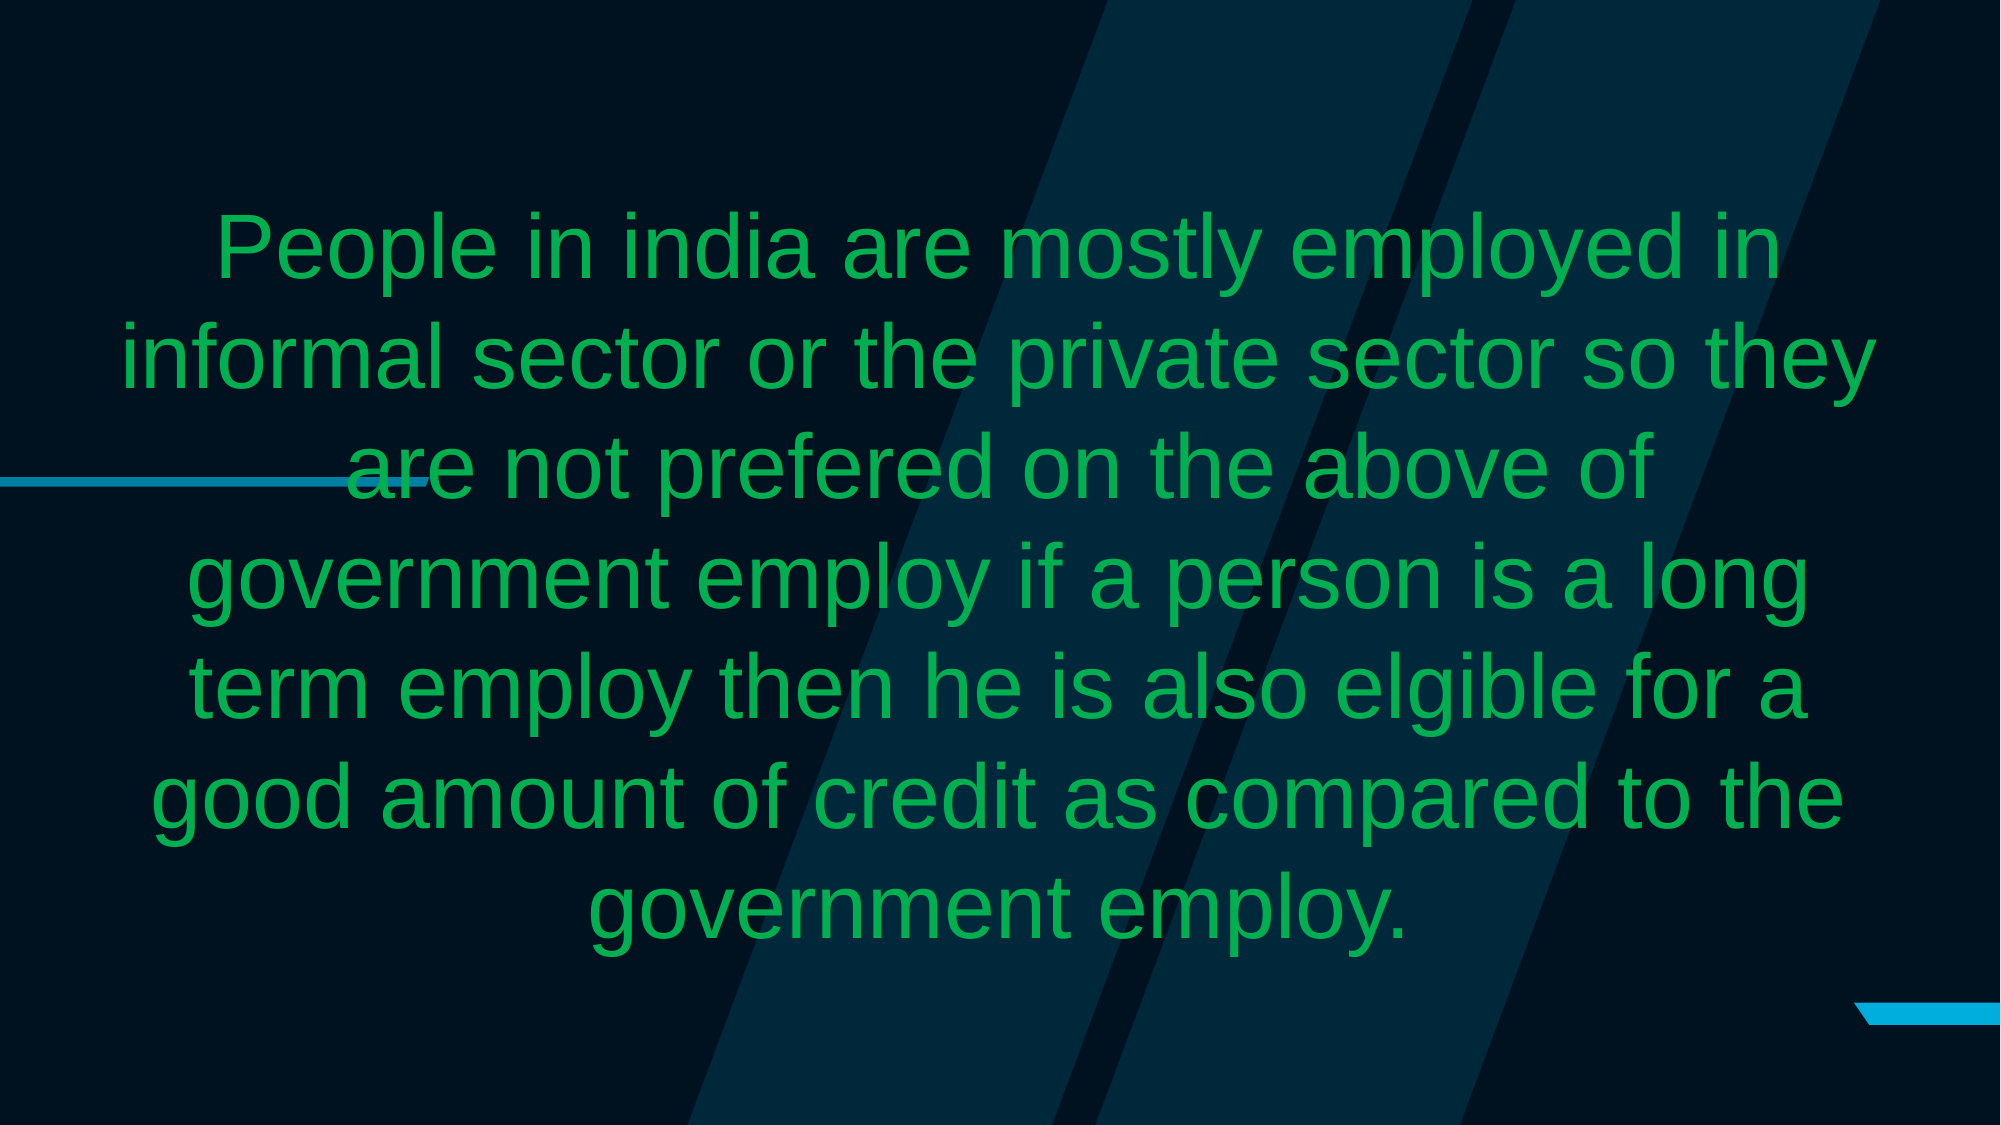

People in india are mostly employed in informal sector or the private sector so they are not prefered on the above of government employ if a person is a long term employ then he is also elgible for a good amount of credit as compared to the government employ.